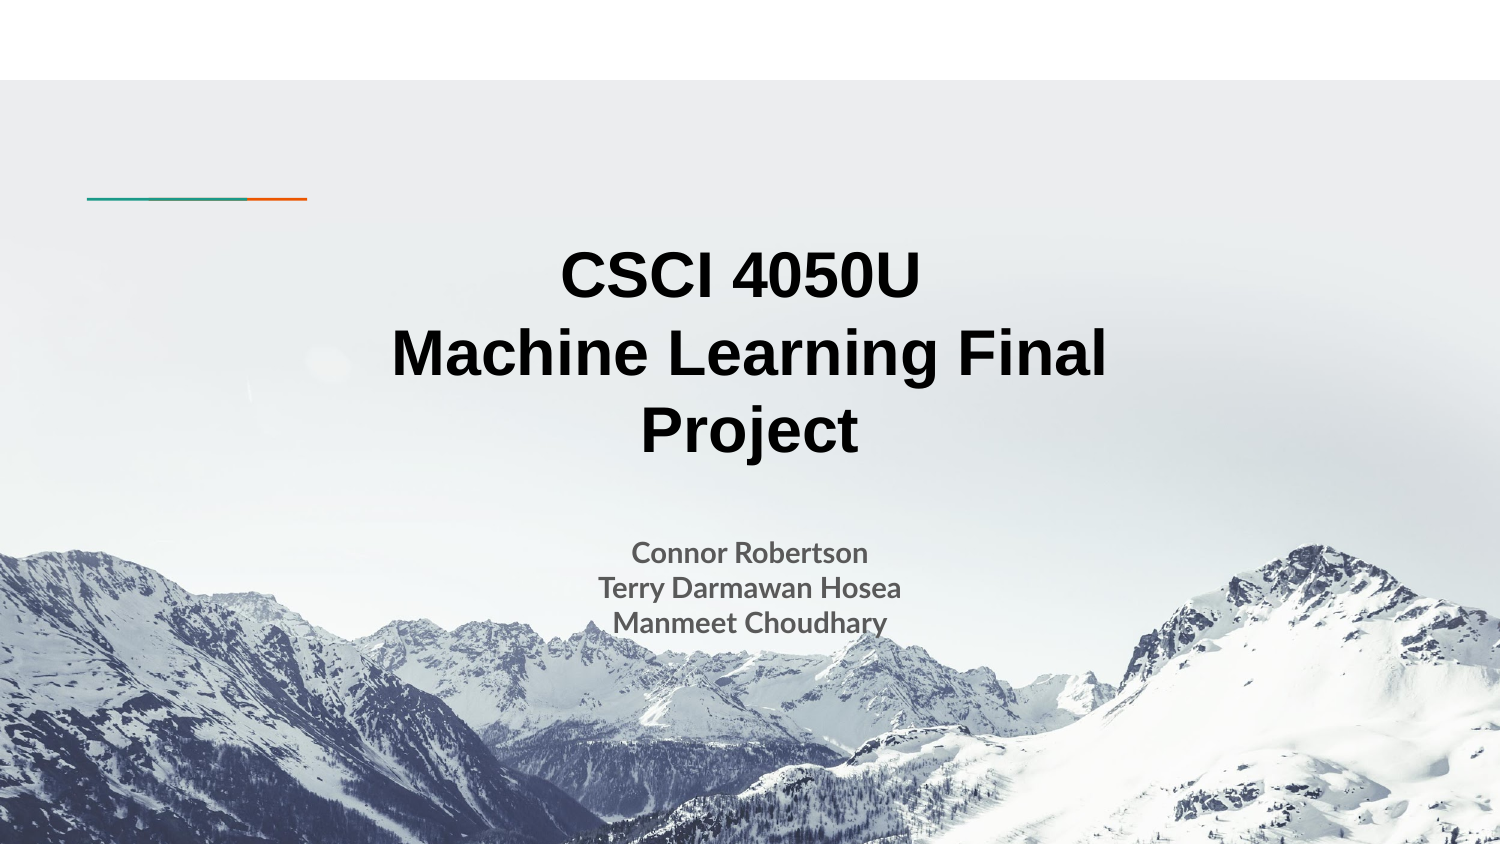

# CSCI 4050U
Machine Learning Final Project
Connor Robertson
Terry Darmawan Hosea
Manmeet Choudhary